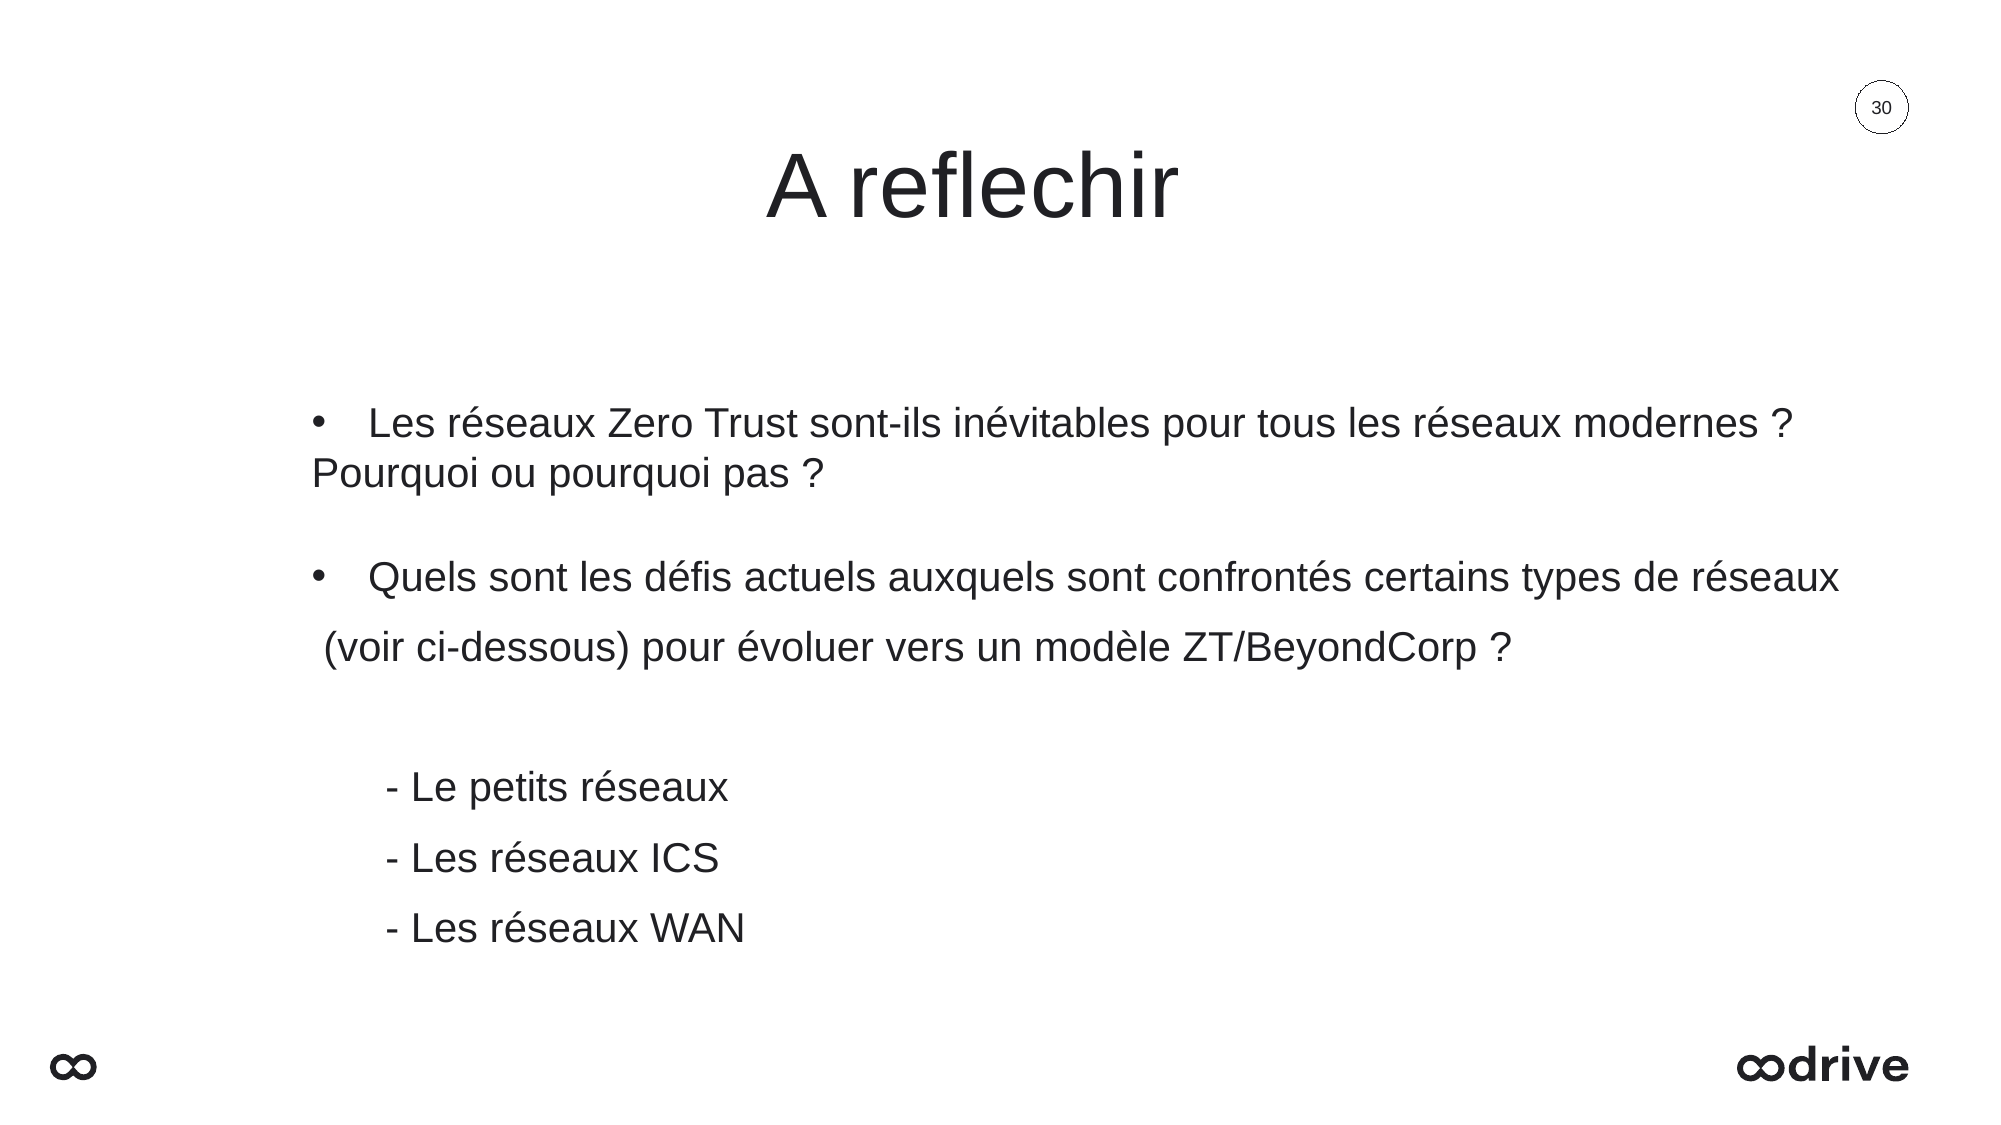

30
# A reflechir

Les réseaux Zero Trust sont-ils inévitables pour tous les réseaux modernes ?
Pourquoi ou pourquoi pas ?

Quels sont les défis actuels auxquels sont confrontés certains types de réseaux
 (voir ci-dessous) pour évoluer vers un modèle ZT/BeyondCorp ?

- Le petits réseaux
- Les réseaux ICS
- Les réseaux WAN